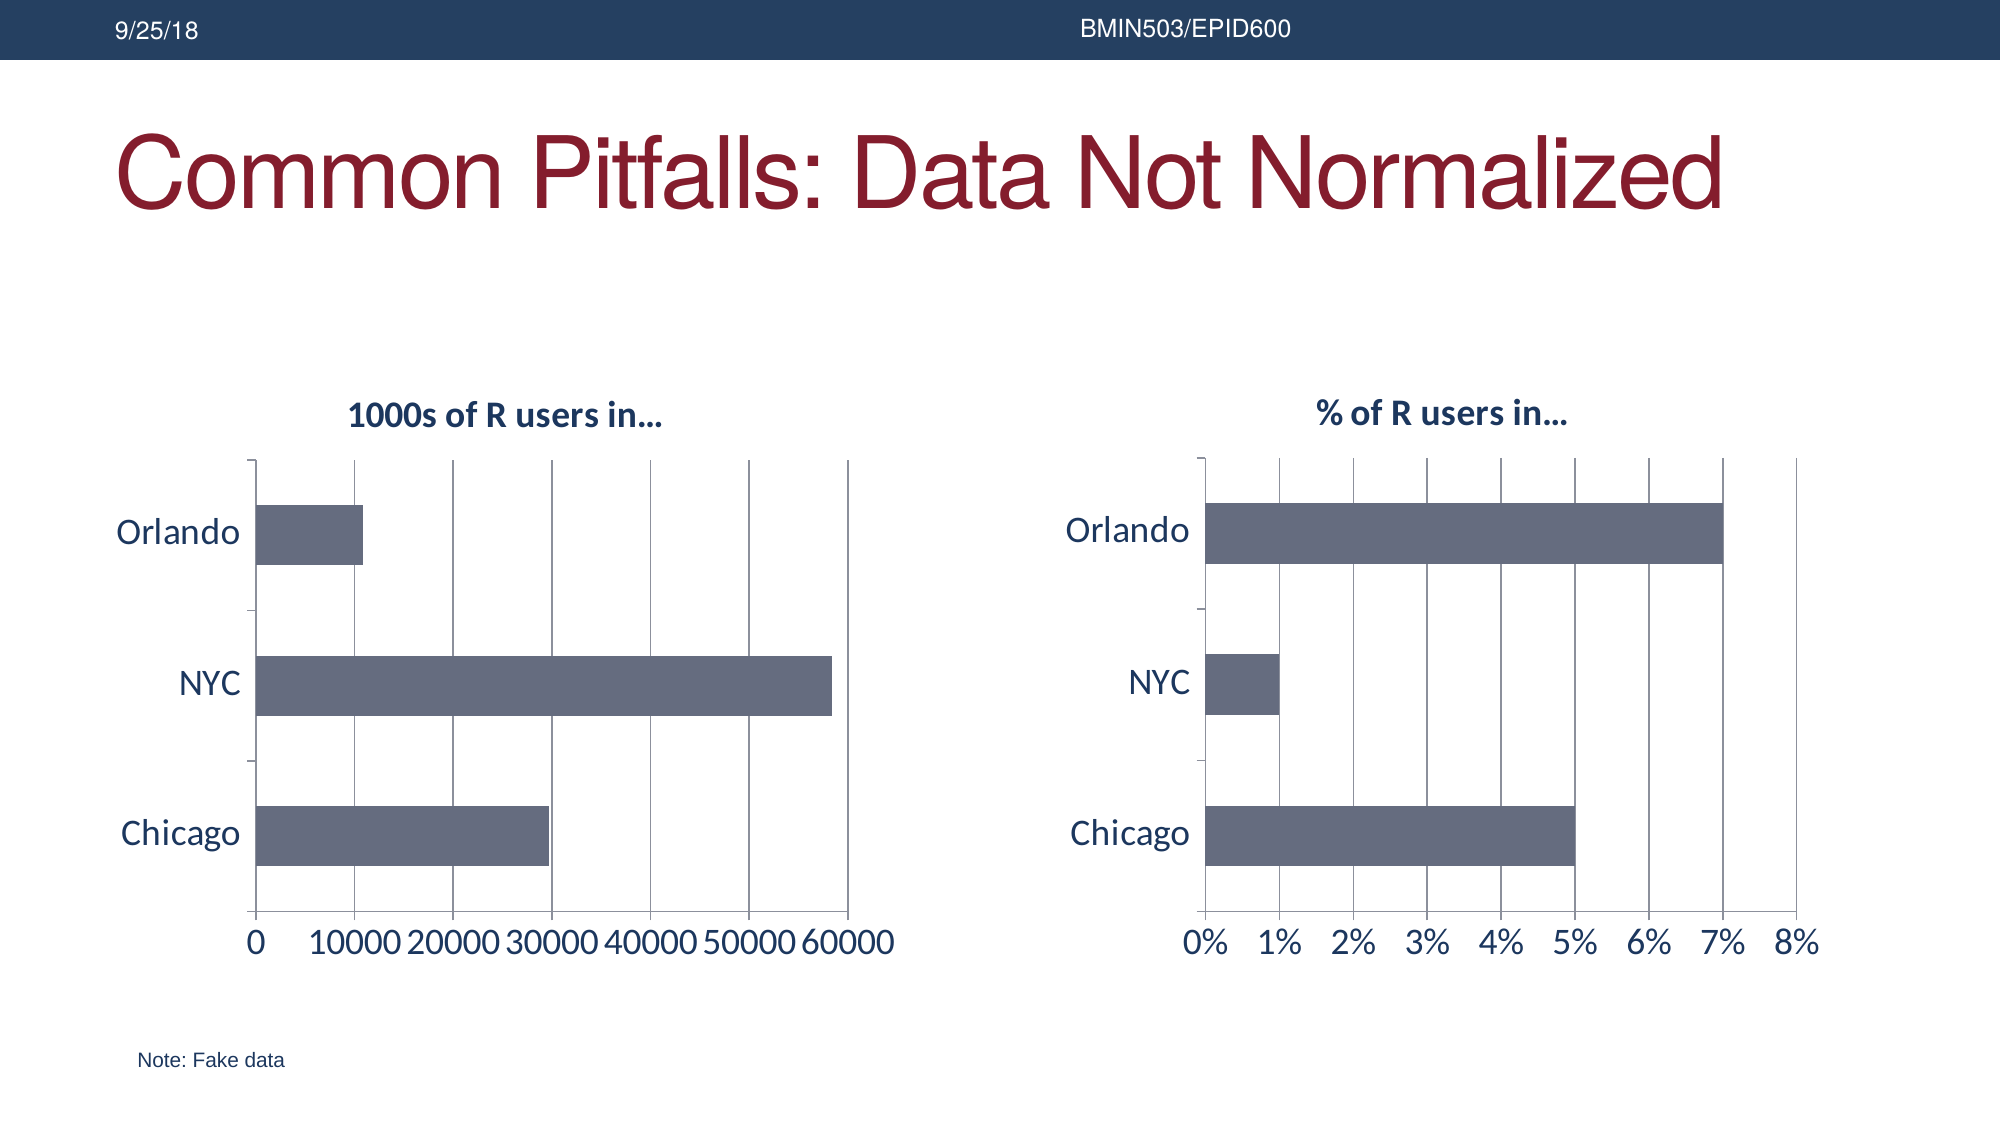

9/25/18
BMIN503/EPID600
# Common Pitfalls: Data Not Normalized

### Chart: % of R users in…

| Category | Series 1 |
|---|---|
| Chicago | 0.05 |
| NYC | 0.01 |
| Orlando | 0.07 |

### Chart: 1000s of R users in…

| Category | Series 1 |
|---|---|
| Chicago | 29744.0 |
| NYC | 58372.0 |
| Orlando | 10837.0 |
Note: Fake data